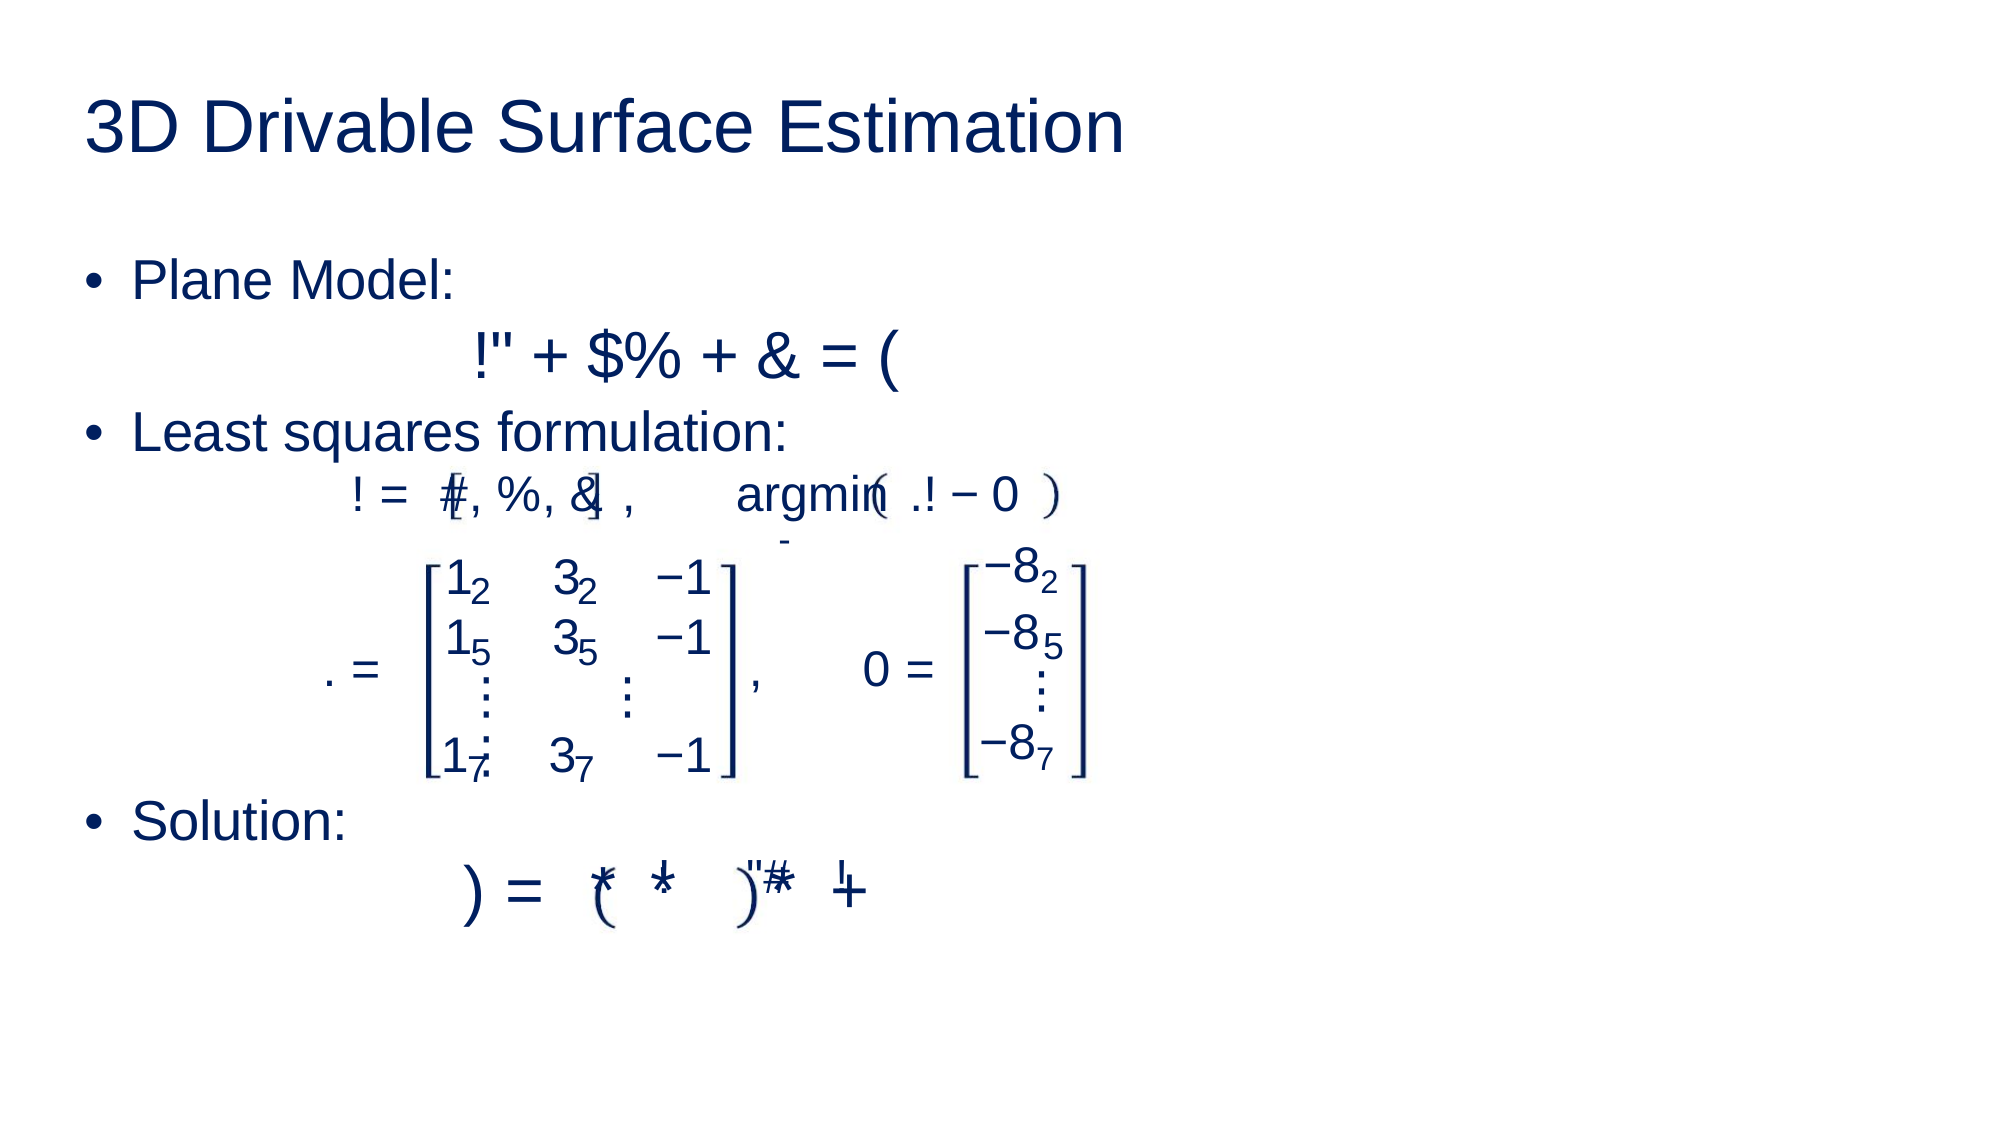

3D Drivable Surface Estimation
• Plane Model:
!" + $% + & = (
• Least squares formulation:
! = #, %, & , argmin .! − 0
-
−82
−8
1 3 −1
2
2
1 3 −1
5
5
5
. =
, 0 =
⋮
⋮ ⋮ ⋮
−87
1 3 −1
7
7
• Solution:
! "# !
) = * * * +